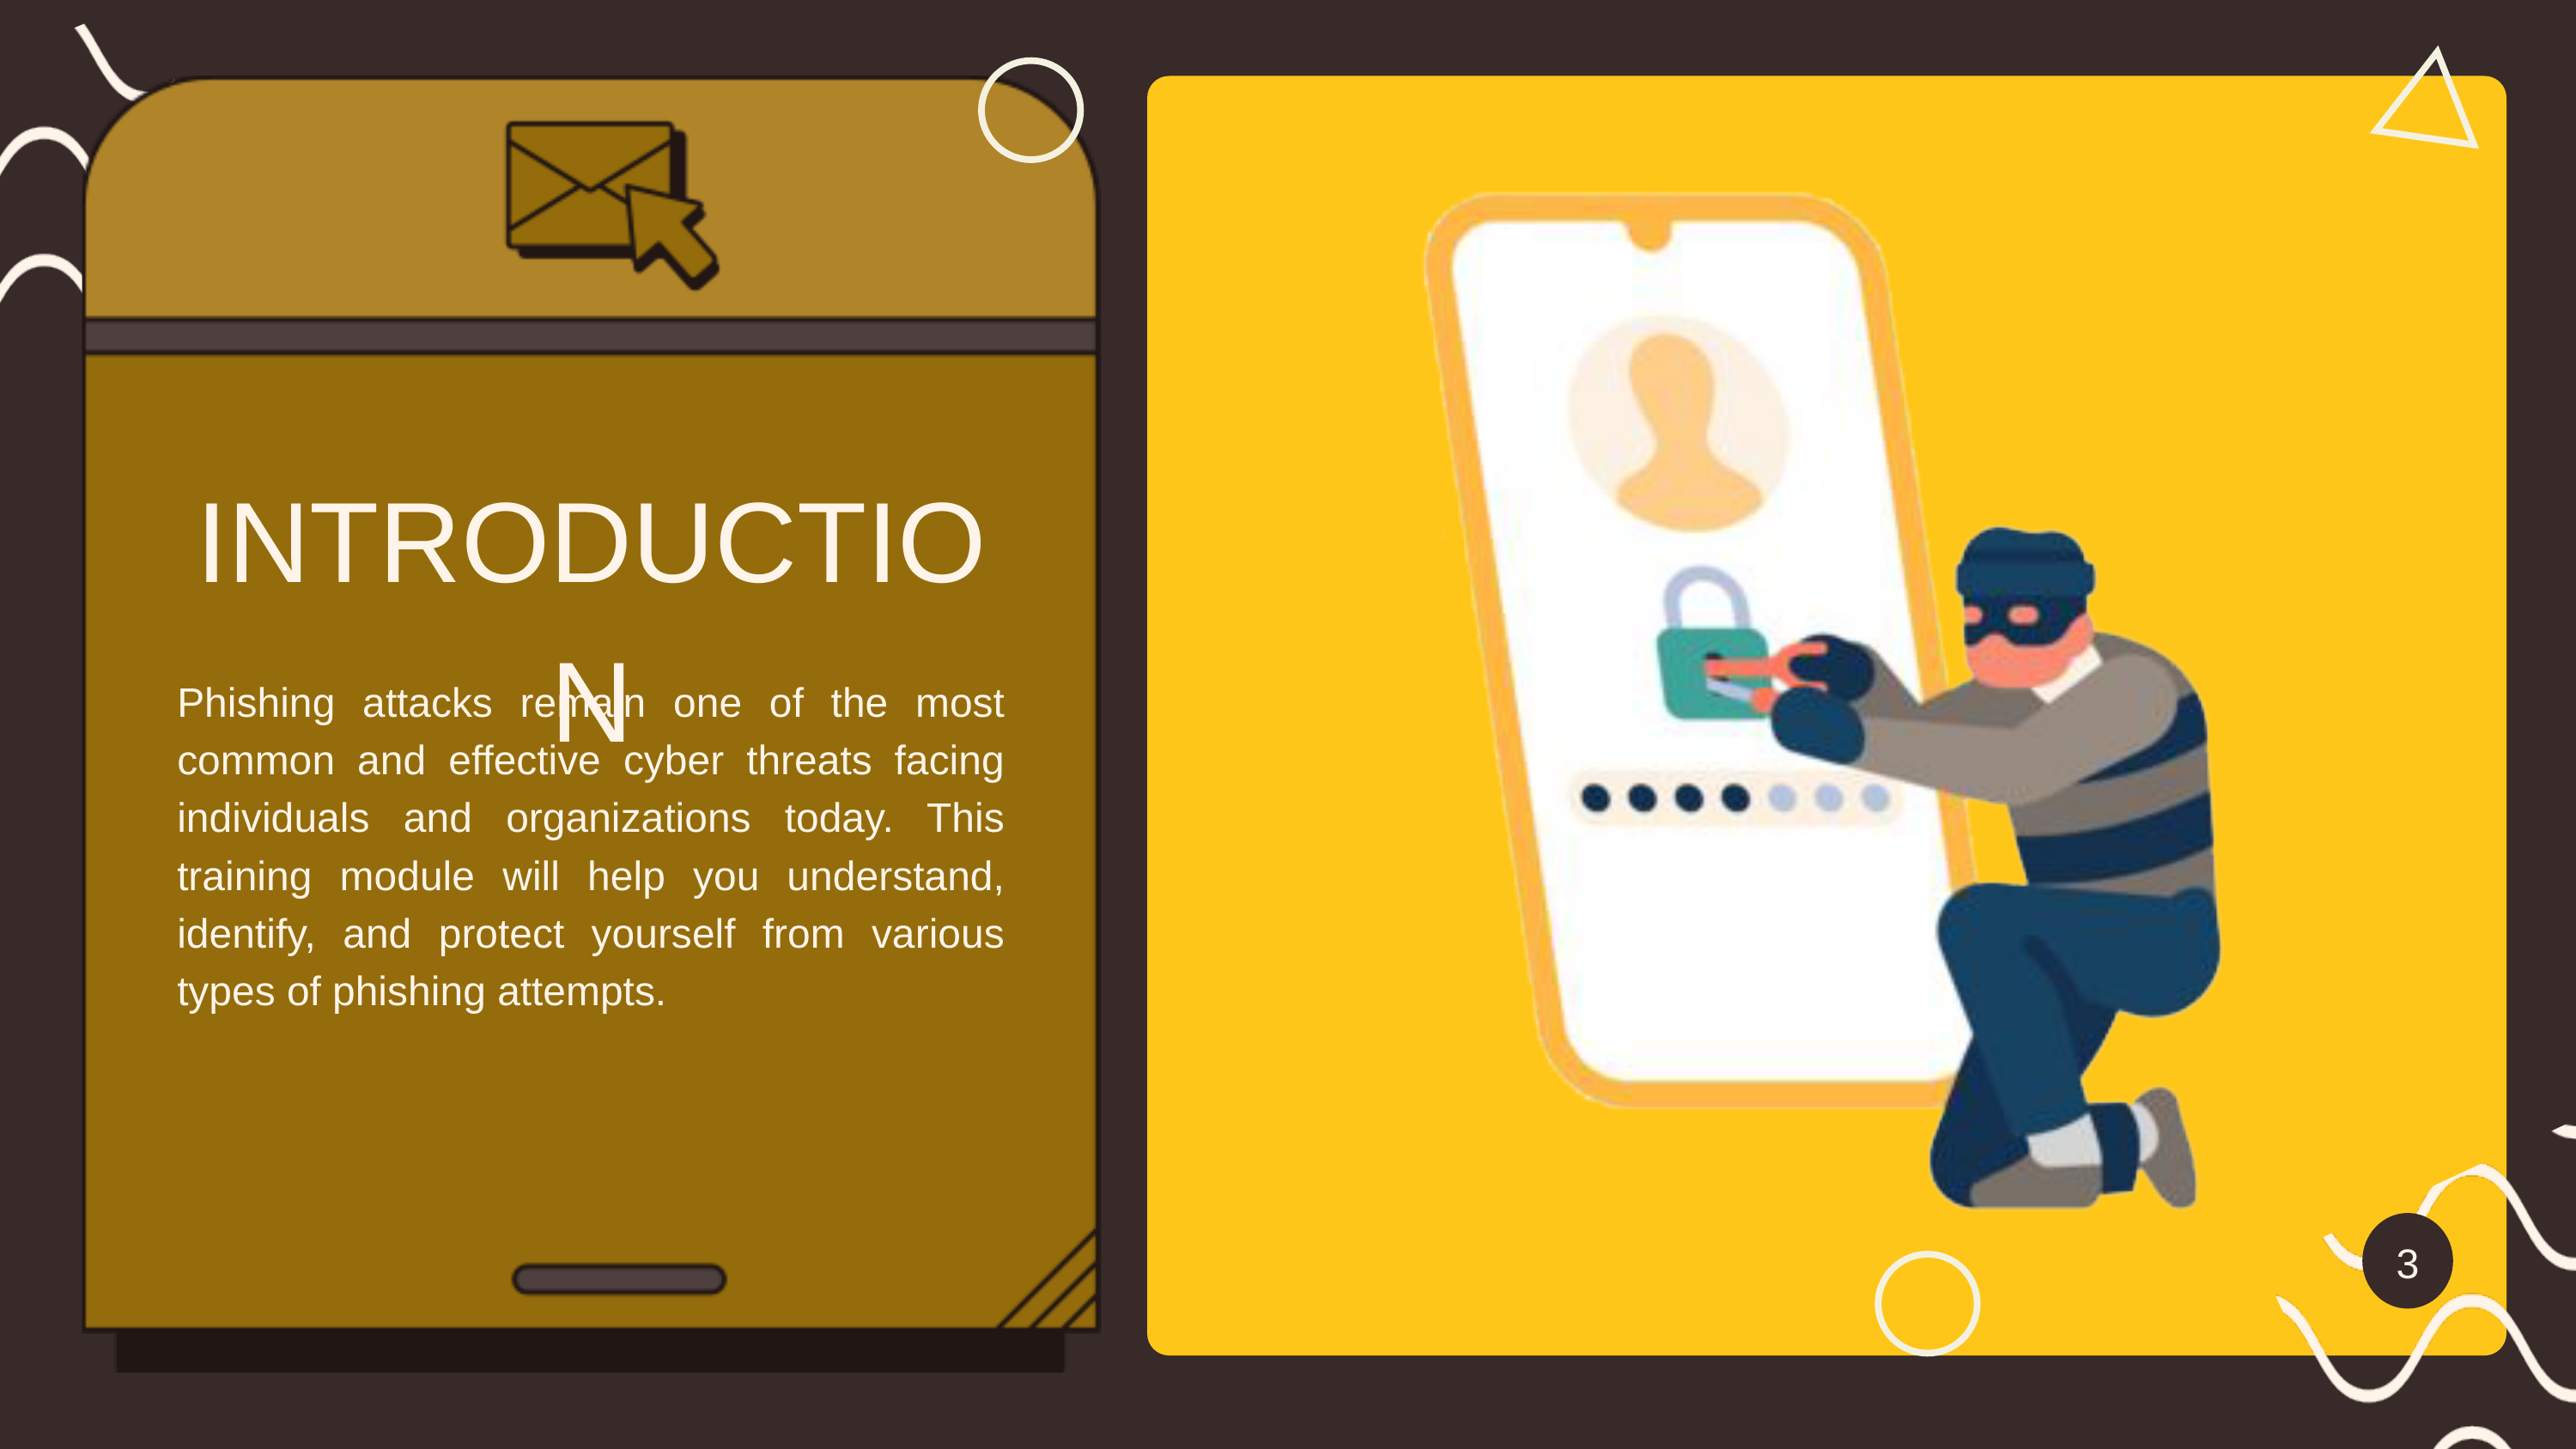

INTRODUCTION
Phishing attacks remain one of the most common and effective cyber threats facing individuals and organizations today. This training module will help you understand, identify, and protect yourself from various types of phishing attempts.

3